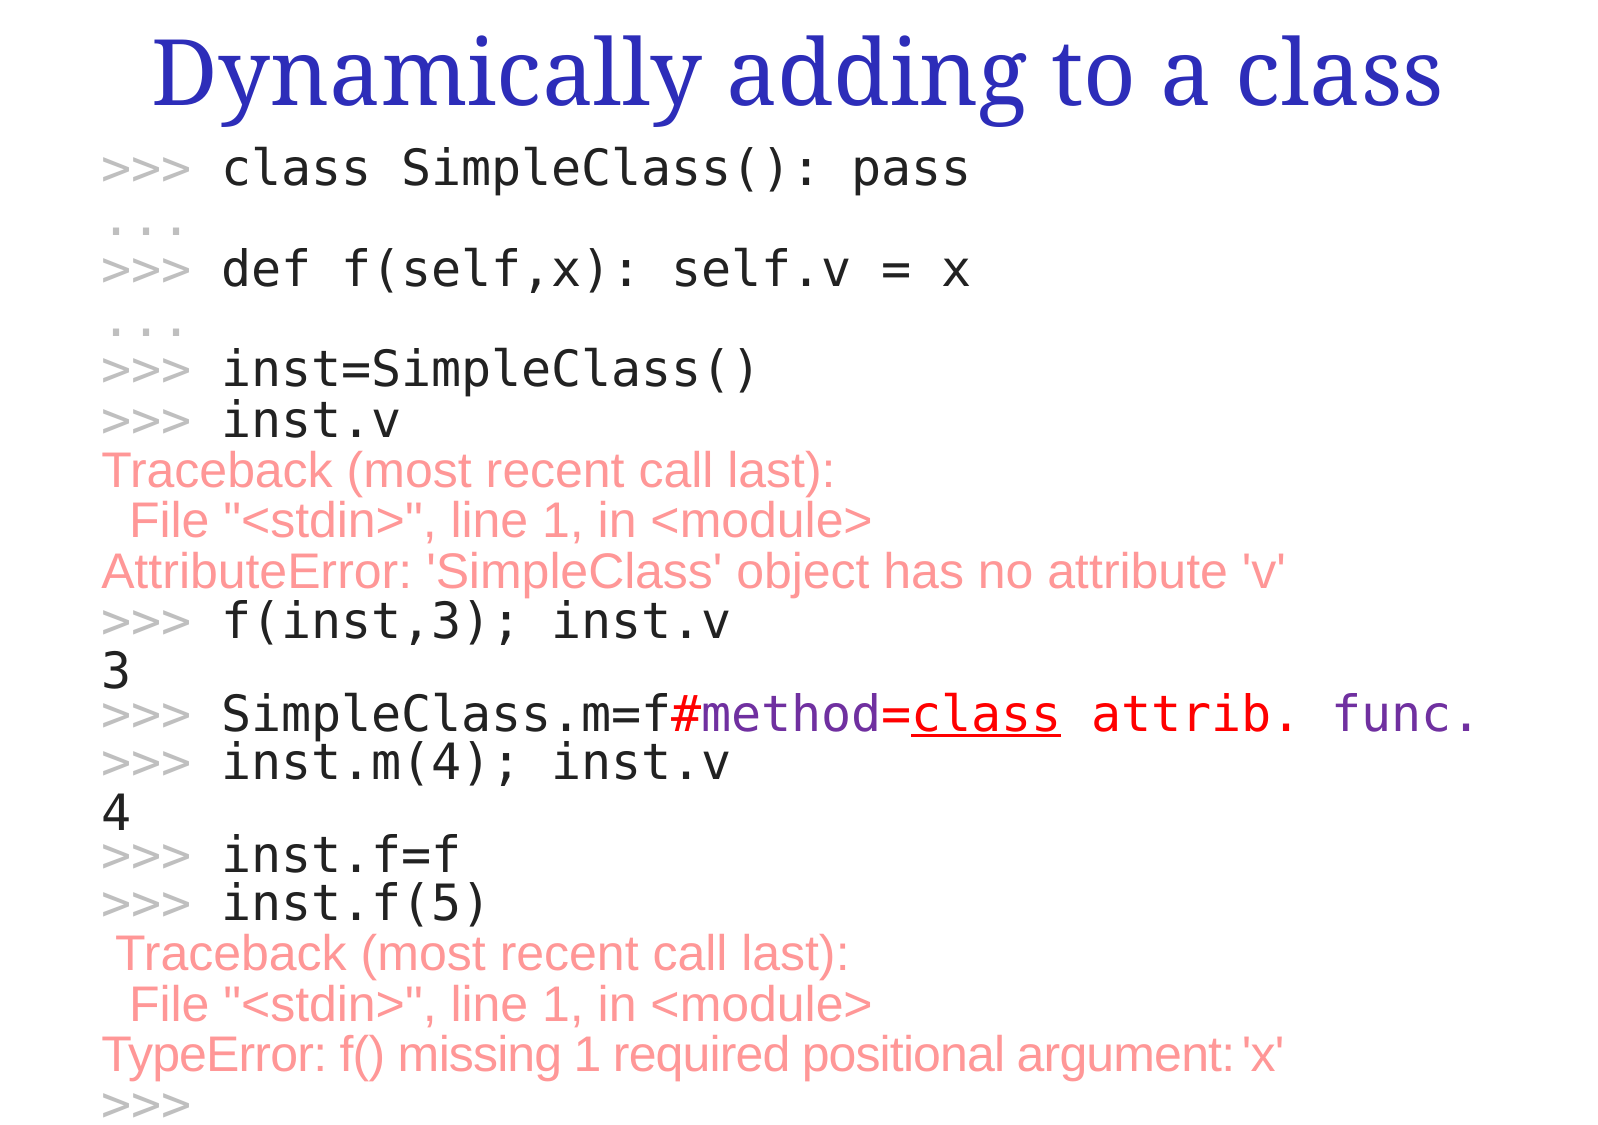

Dynamically adding to a class
>>> class SimpleClass(): pass

>>> def f(self,x): self.v = x

>>> inst=SimpleClass()
>>> inst.v
Traceback (most recent call last):
  File "<stdin>", line 1, in <module>
AttributeError: 'SimpleClass' object has no attribute 'v'
>>> f(inst,3); inst.v
3
>>> SimpleClass.m=f#method=class attrib. func.
>>> inst.m(4); inst.v
4
>>> inst.f=f
>>> inst.f(5)
 Traceback (most recent call last):
  File "<stdin>", line 1, in <module>
TypeError: f() missing 1 required positional argument: 'x'

>>>
...
>>>
...
>>>
>>>

>>>

>>>
>>>

>>>
>>>

>>>